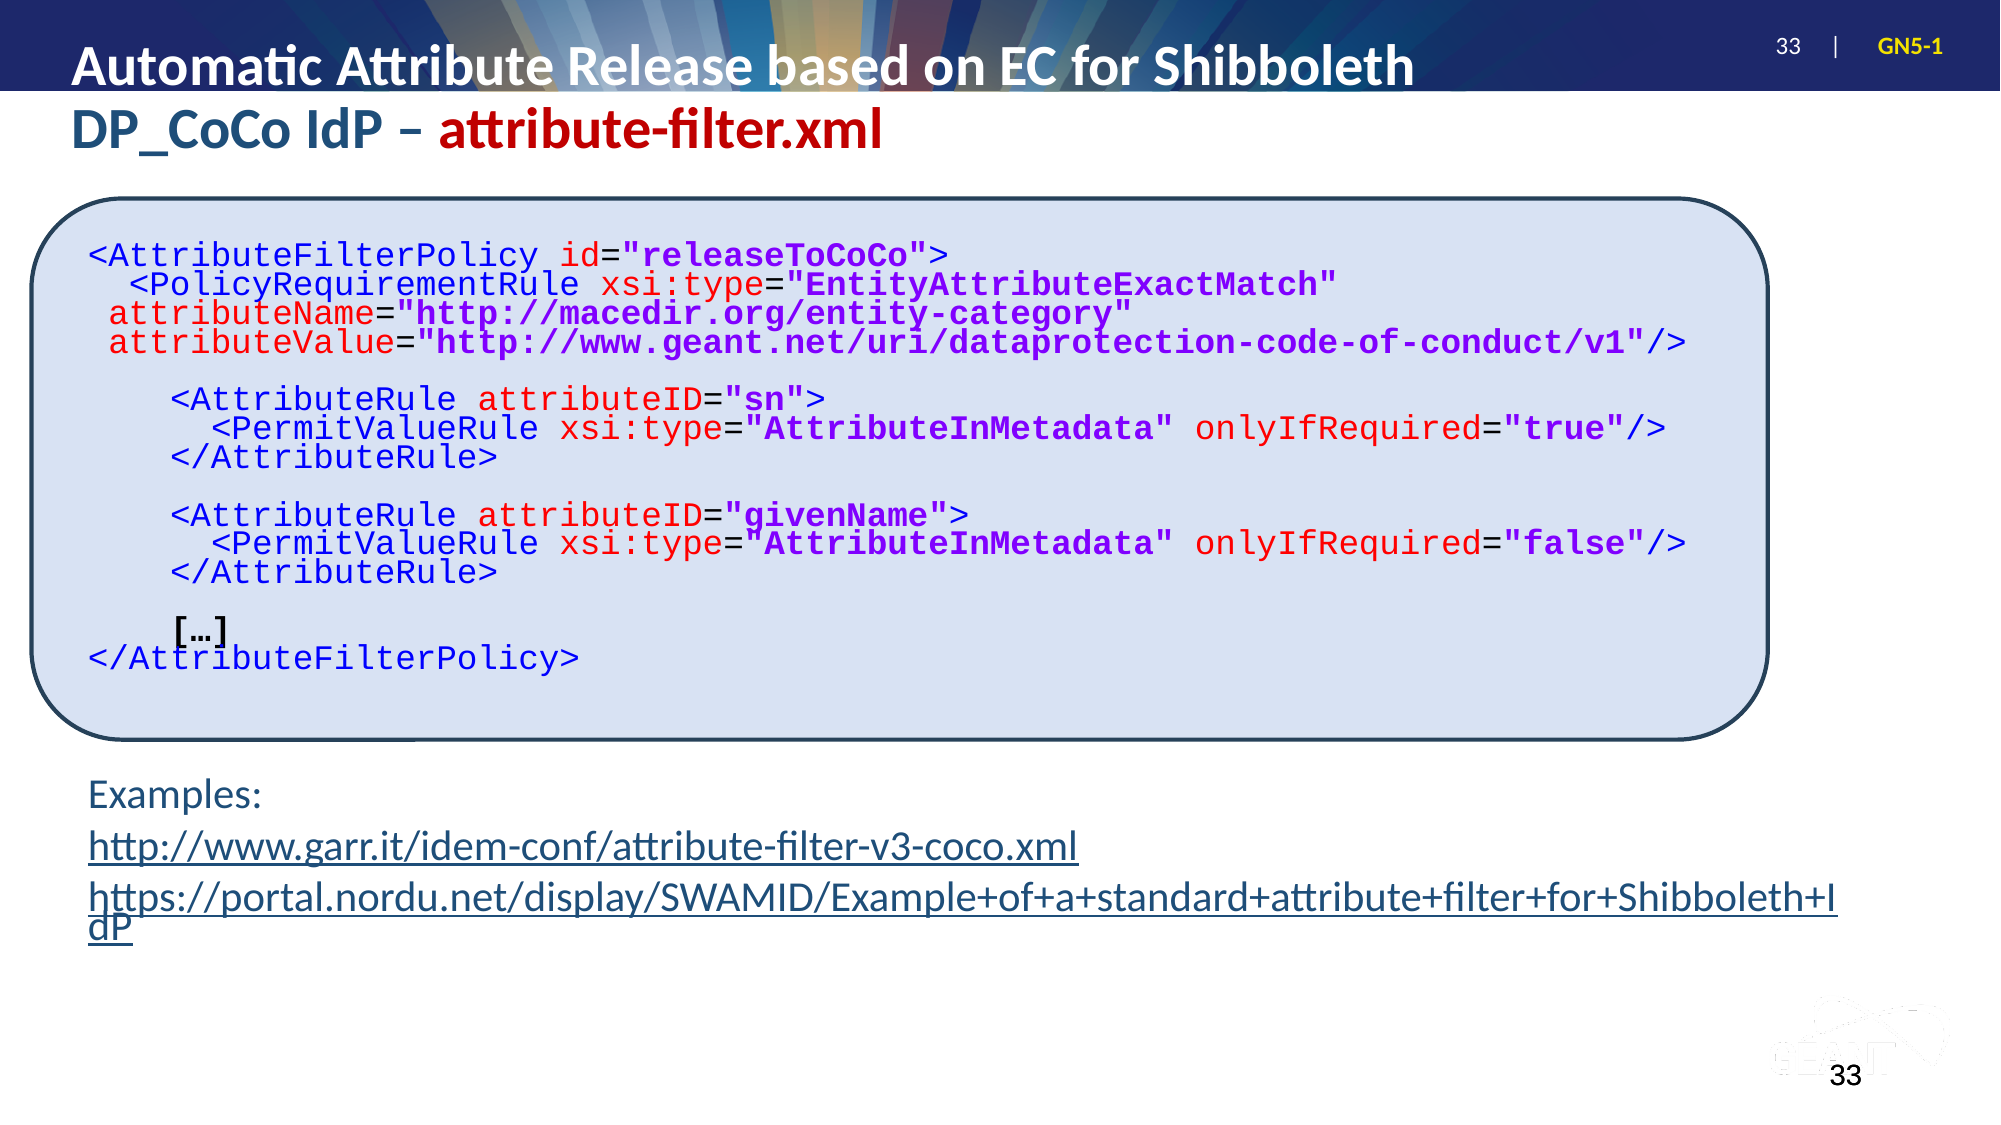

# Automatic Attribute Release based on EC for Shibboleth DP_CoCo IdP – attribute-filter.xml

<AttributeFilterPolicy id="releaseToCoCo">
  <PolicyRequirementRule xsi:type="EntityAttributeExactMatch"
 attributeName="http://macedir.org/entity-category"
 attributeValue="http://www.geant.net/uri/dataprotection-code-of-conduct/v1"/>
    <AttributeRule attributeID="sn">
      <PermitValueRule xsi:type="AttributeInMetadata" onlyIfRequired="true"/>
    </AttributeRule>
    <AttributeRule attributeID="givenName">
      <PermitValueRule xsi:type="AttributeInMetadata" onlyIfRequired="false"/>
    </AttributeRule>
    […]
</AttributeFilterPolicy>

Examples:
http://www.garr.it/idem-conf/attribute-filter-v3-coco.xml
https://portal.nordu.net/display/SWAMID/Example+of+a+standard+attribute+filter+for+Shibboleth+IdP
33
33